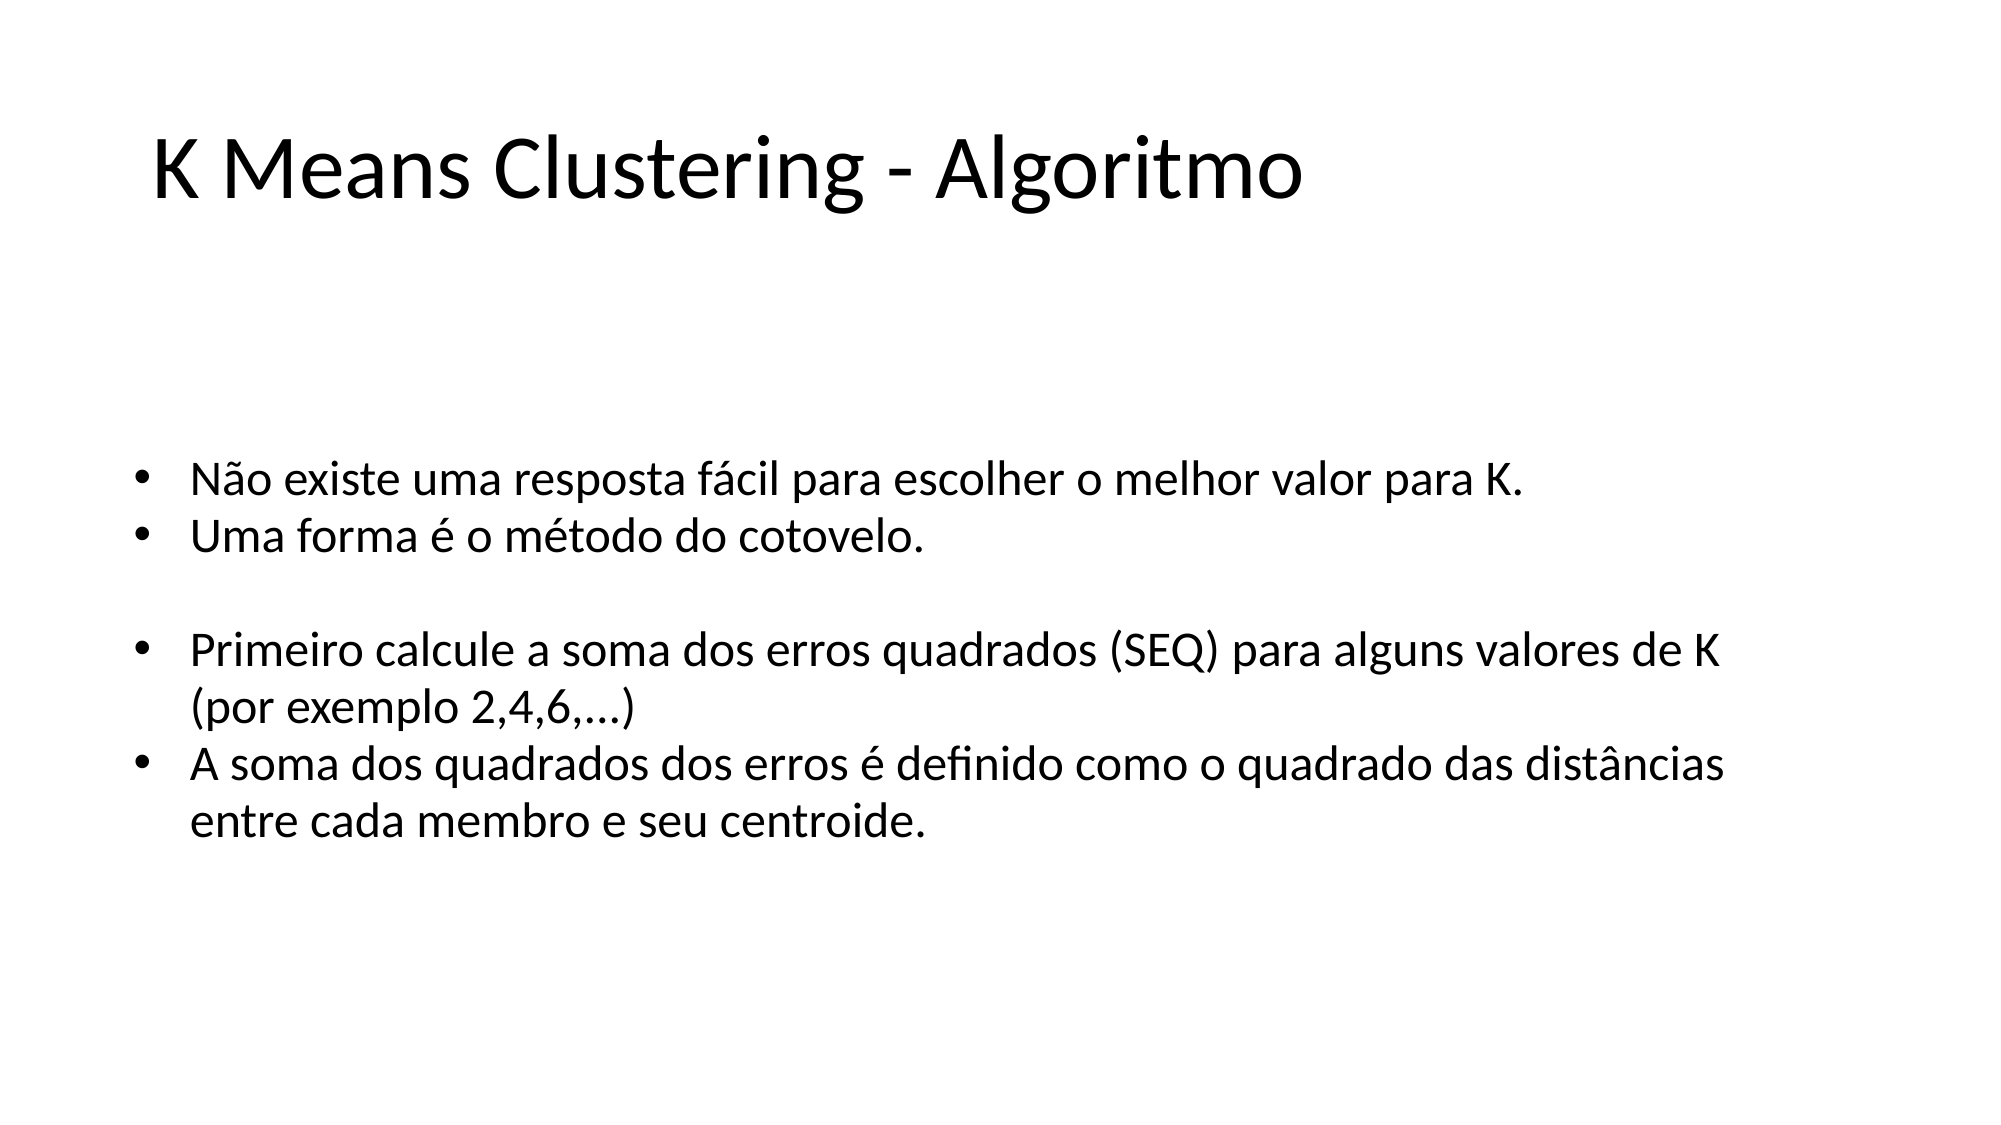

# K Means Clustering - Algoritmo
Não existe uma resposta fácil para escolher o melhor valor para K.
Uma forma é o método do cotovelo.

Primeiro calcule a soma dos erros quadrados (SEQ) para alguns valores de K (por exemplo 2,4,6,...)
A soma dos quadrados dos erros é definido como o quadrado das distâncias entre cada membro e seu centroide.